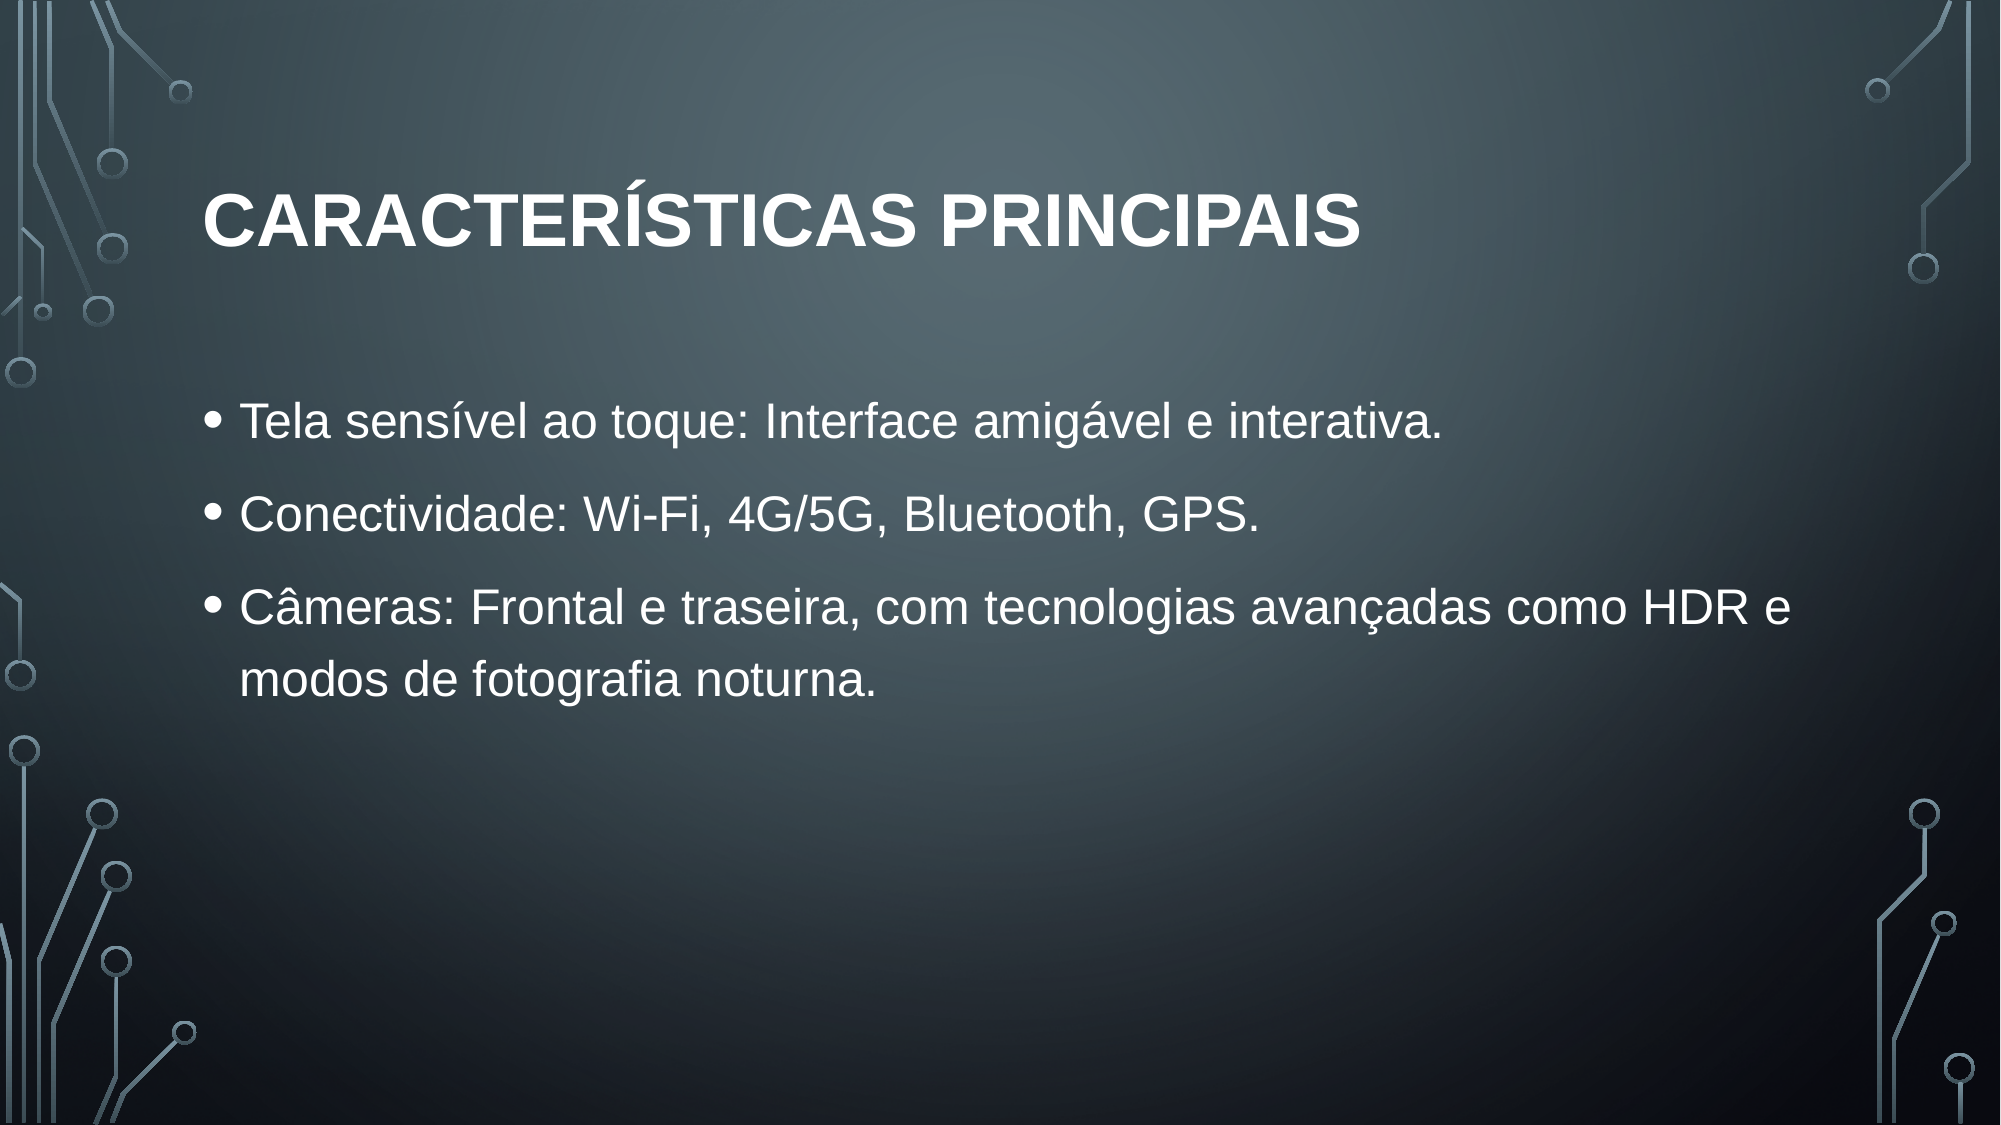

# Características Principais
Tela sensível ao toque: Interface amigável e interativa.
Conectividade: Wi-Fi, 4G/5G, Bluetooth, GPS.
Câmeras: Frontal e traseira, com tecnologias avançadas como HDR e modos de fotografia noturna.